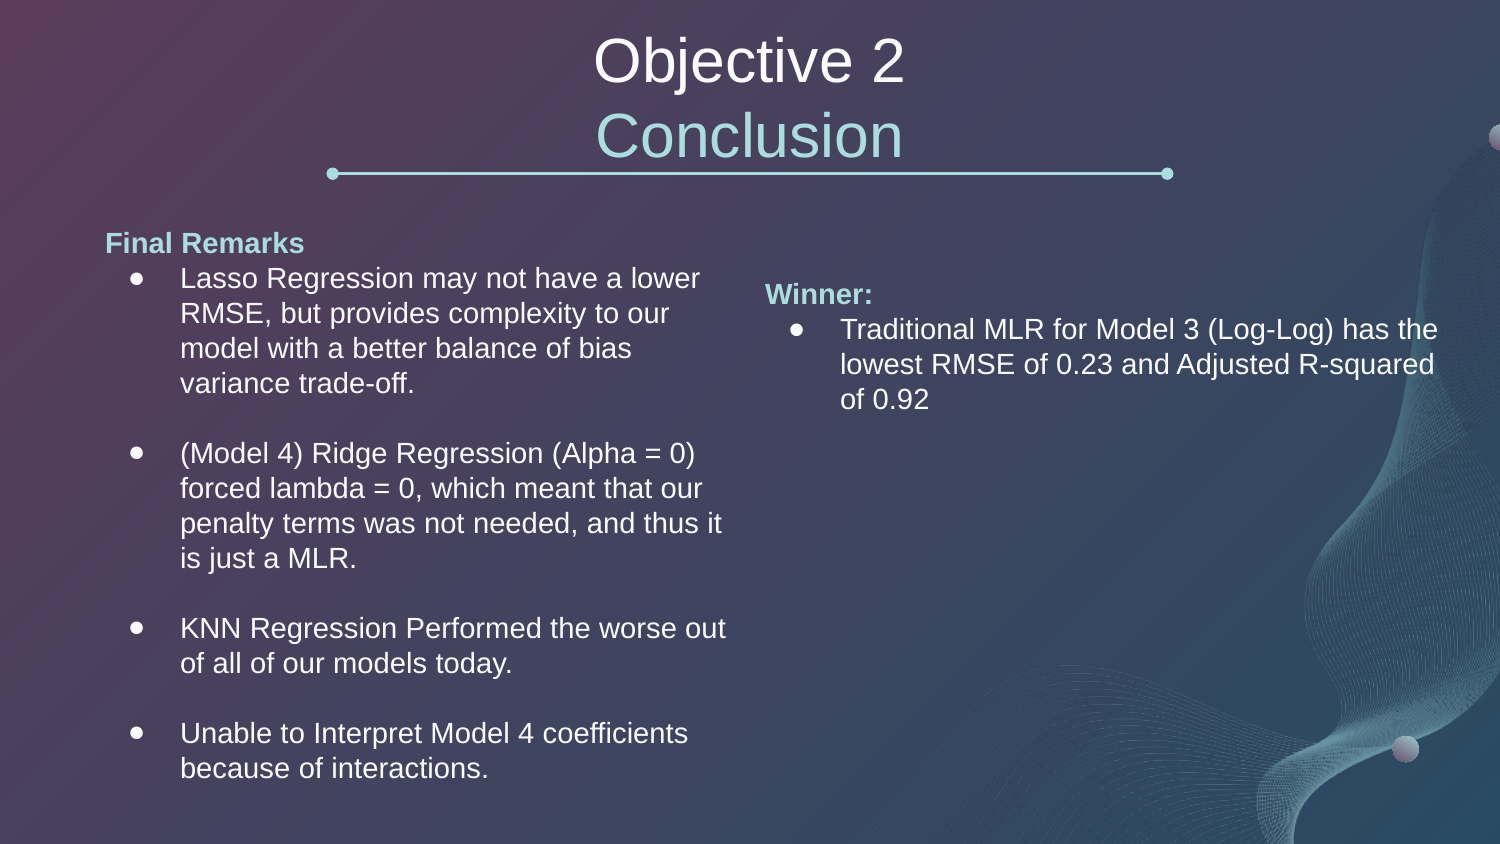

# Objective 2
Conclusion
Final Remarks
Lasso Regression may not have a lower RMSE, but provides complexity to our model with a better balance of bias variance trade-off.

(Model 4) Ridge Regression (Alpha = 0) forced lambda = 0, which meant that our penalty terms was not needed, and thus it is just a MLR.

KNN Regression Performed the worse out of all of our models today.

Unable to Interpret Model 4 coefficients because of interactions.
Winner:
Traditional MLR for Model 3 (Log-Log) has the lowest RMSE of 0.23 and Adjusted R-squared of 0.92